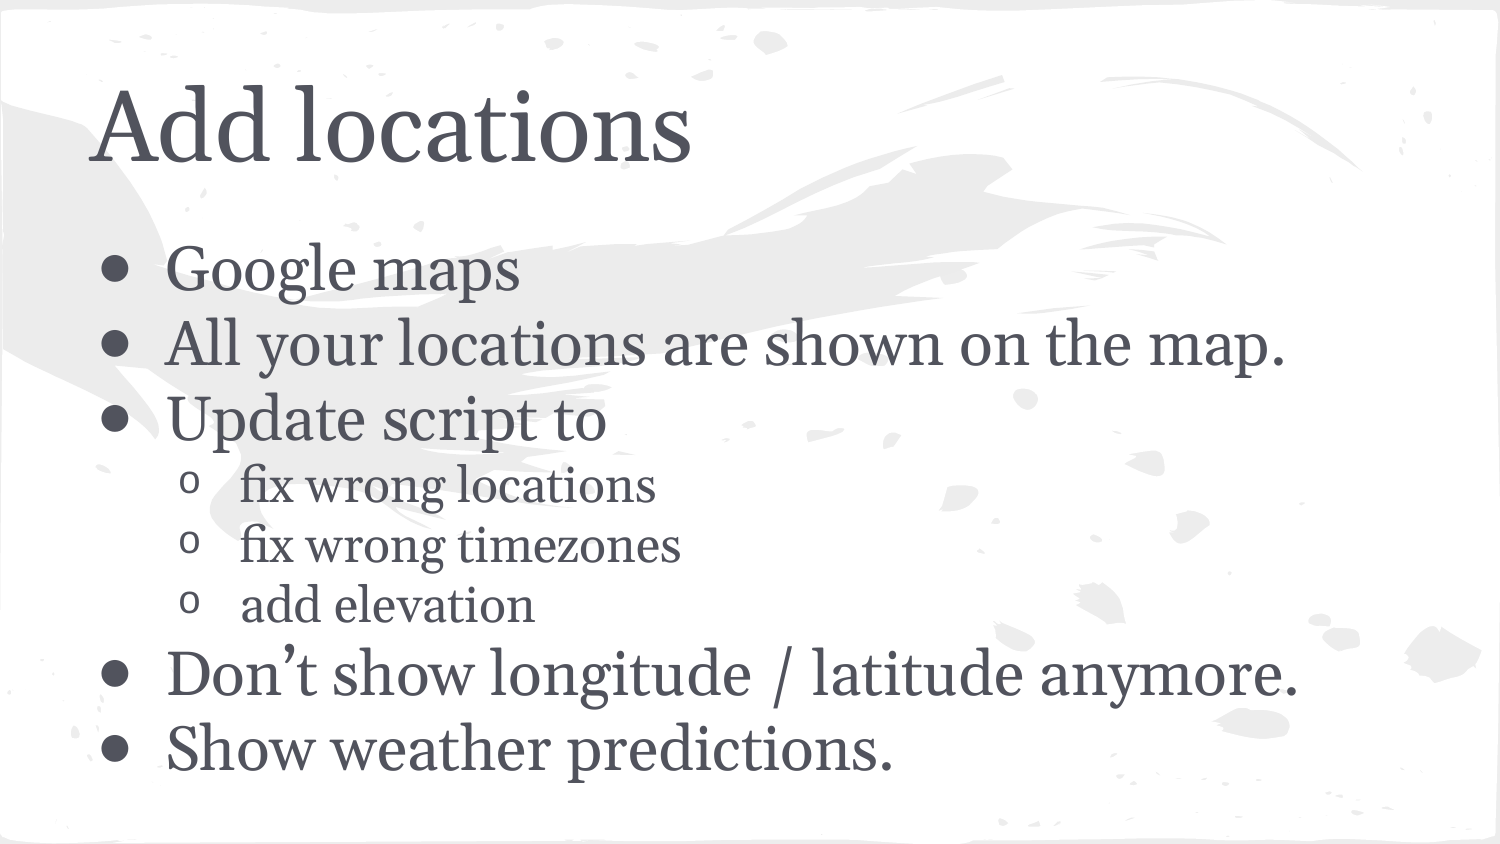

# Add locations
Google maps
All your locations are shown on the map.
Update script to
fix wrong locations
fix wrong timezones
add elevation
Don’t show longitude / latitude anymore.
Show weather predictions.